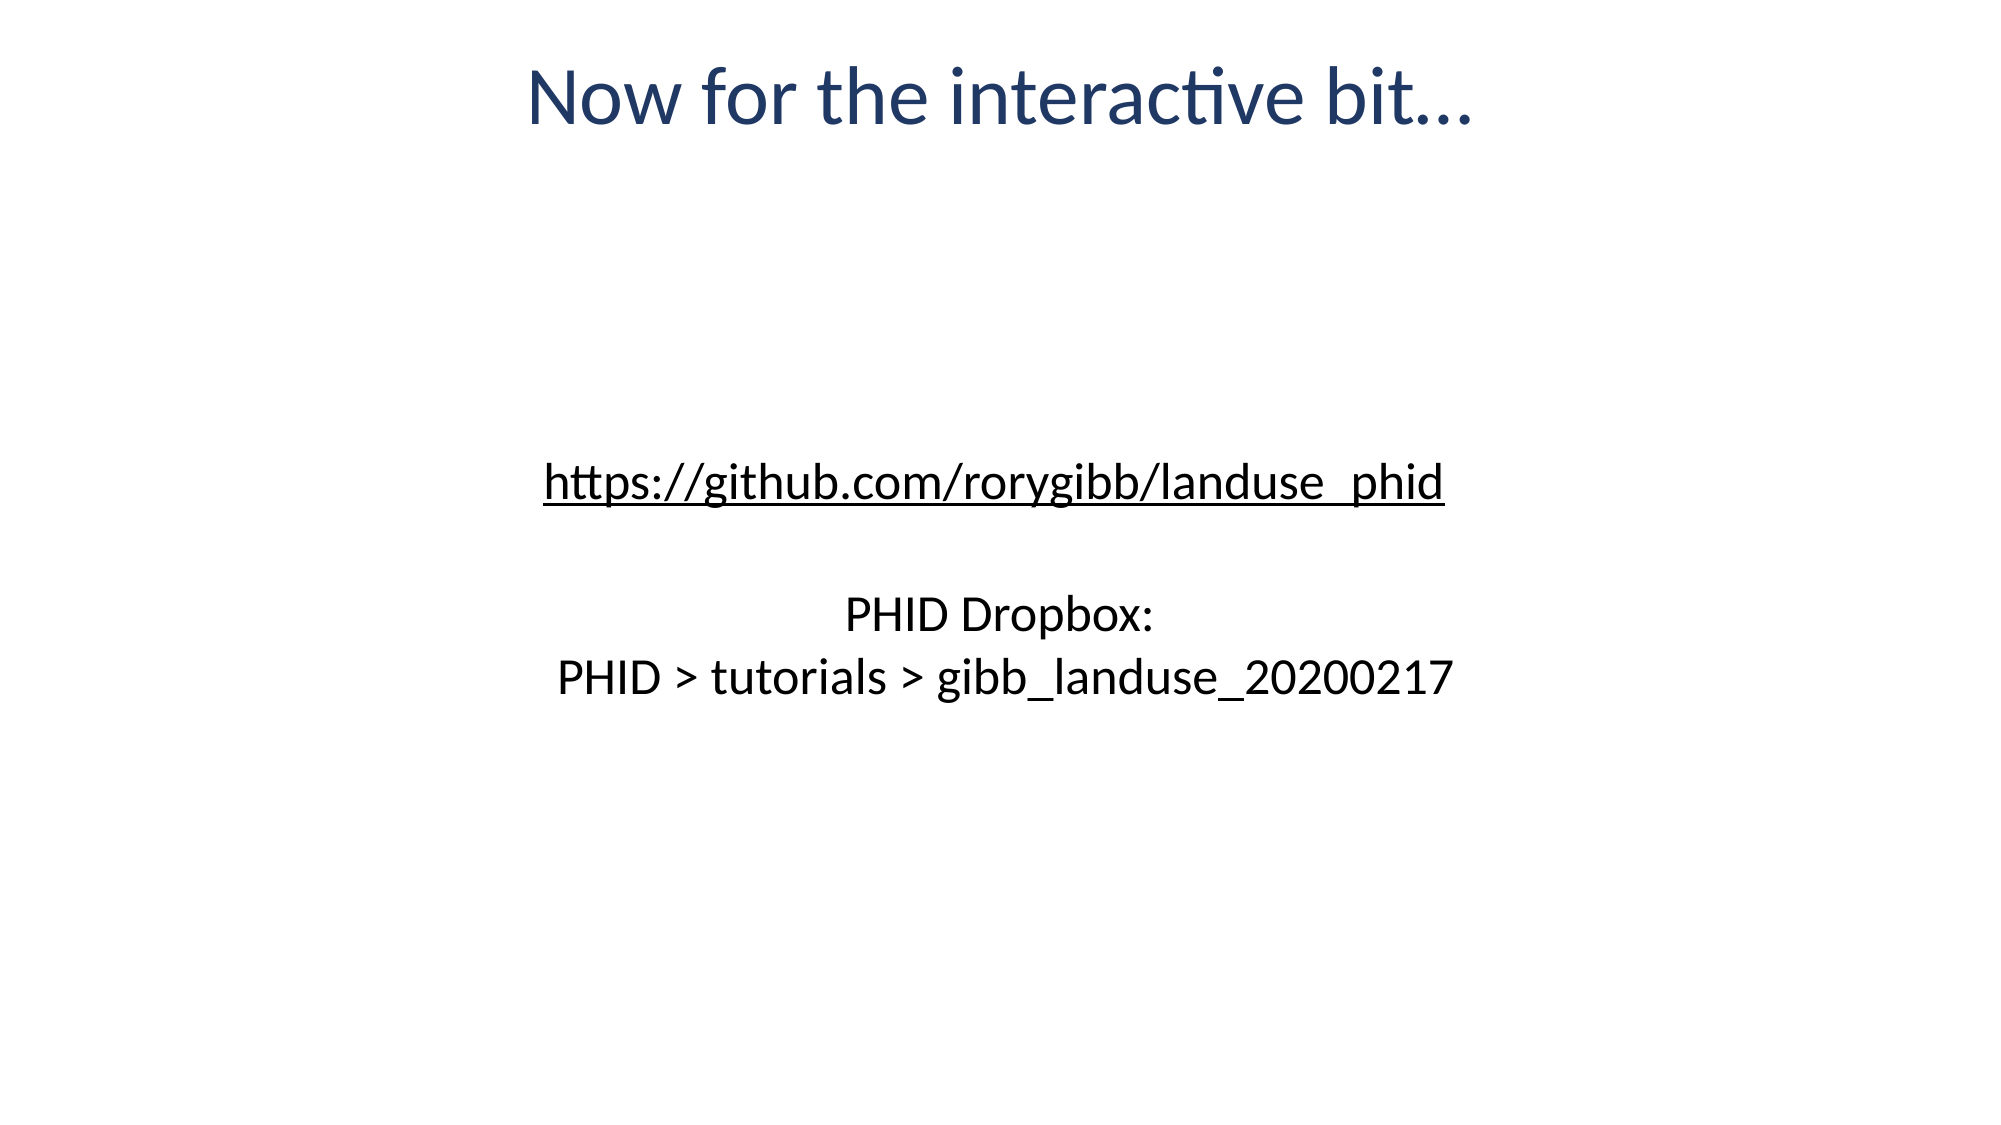

# Now for the interactive bit…
https://github.com/rorygibb/landuse_phid
PHID Dropbox:
 PHID > tutorials > gibb_landuse_20200217